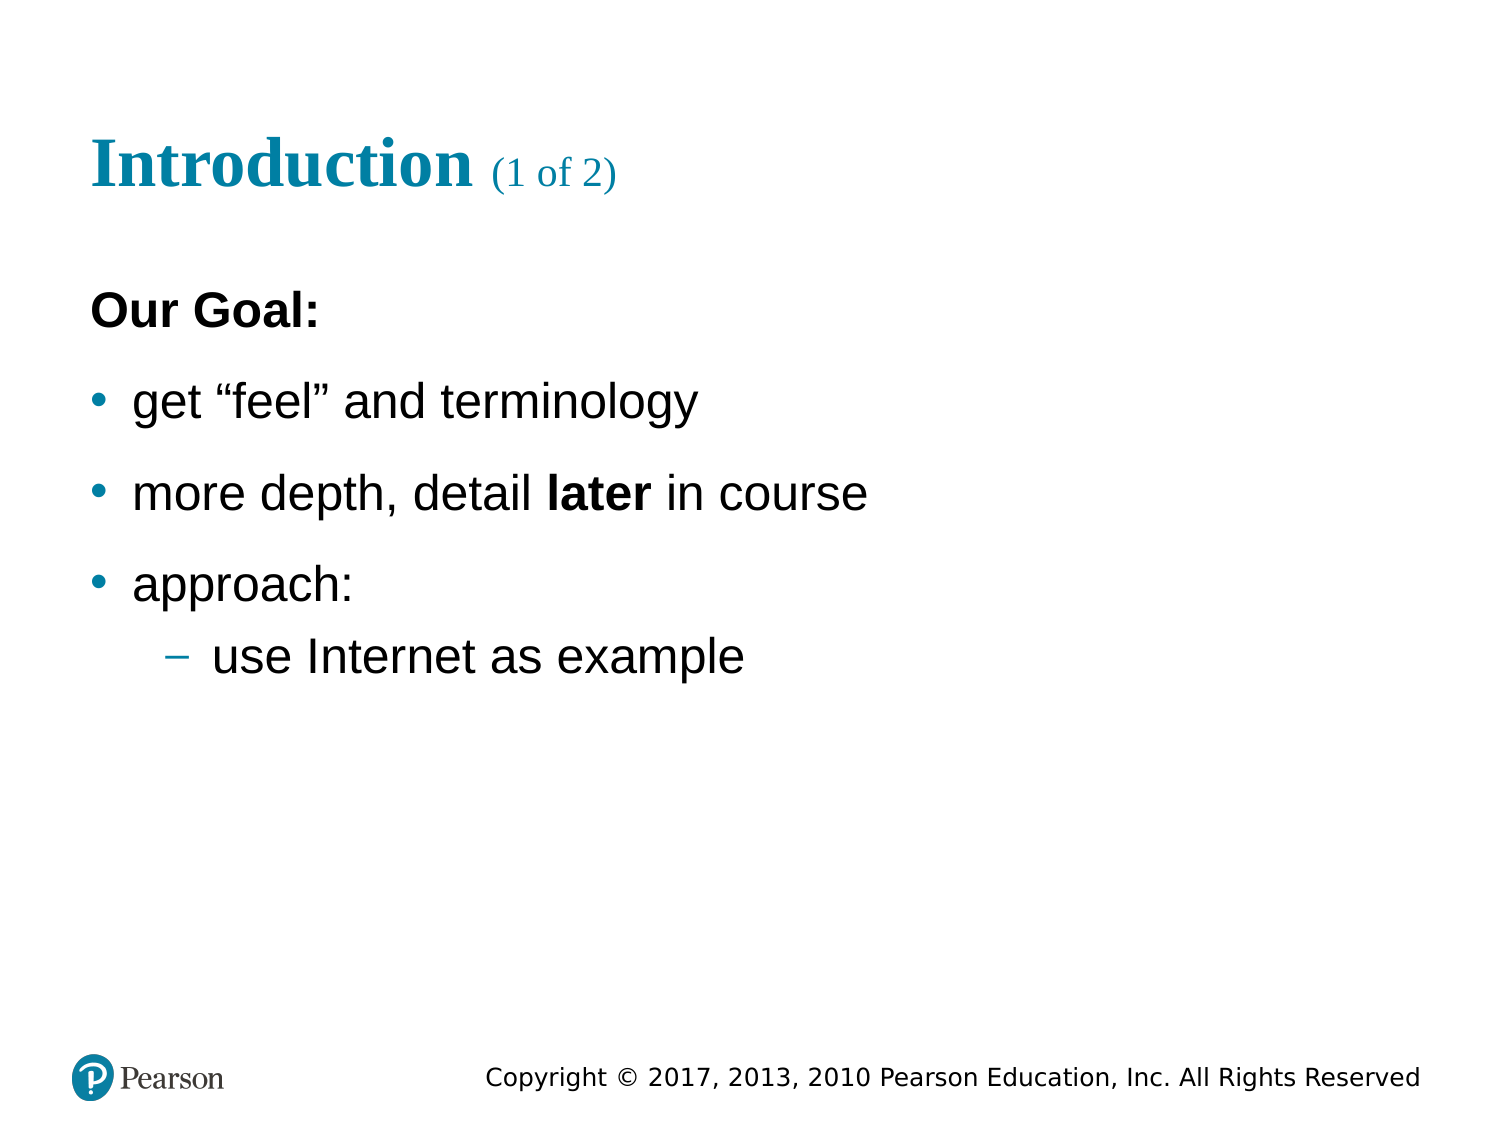

# Introduction (1 of 2)
Our Goal:
get “feel” and terminology
more depth, detail later in course
approach:
use Internet as example